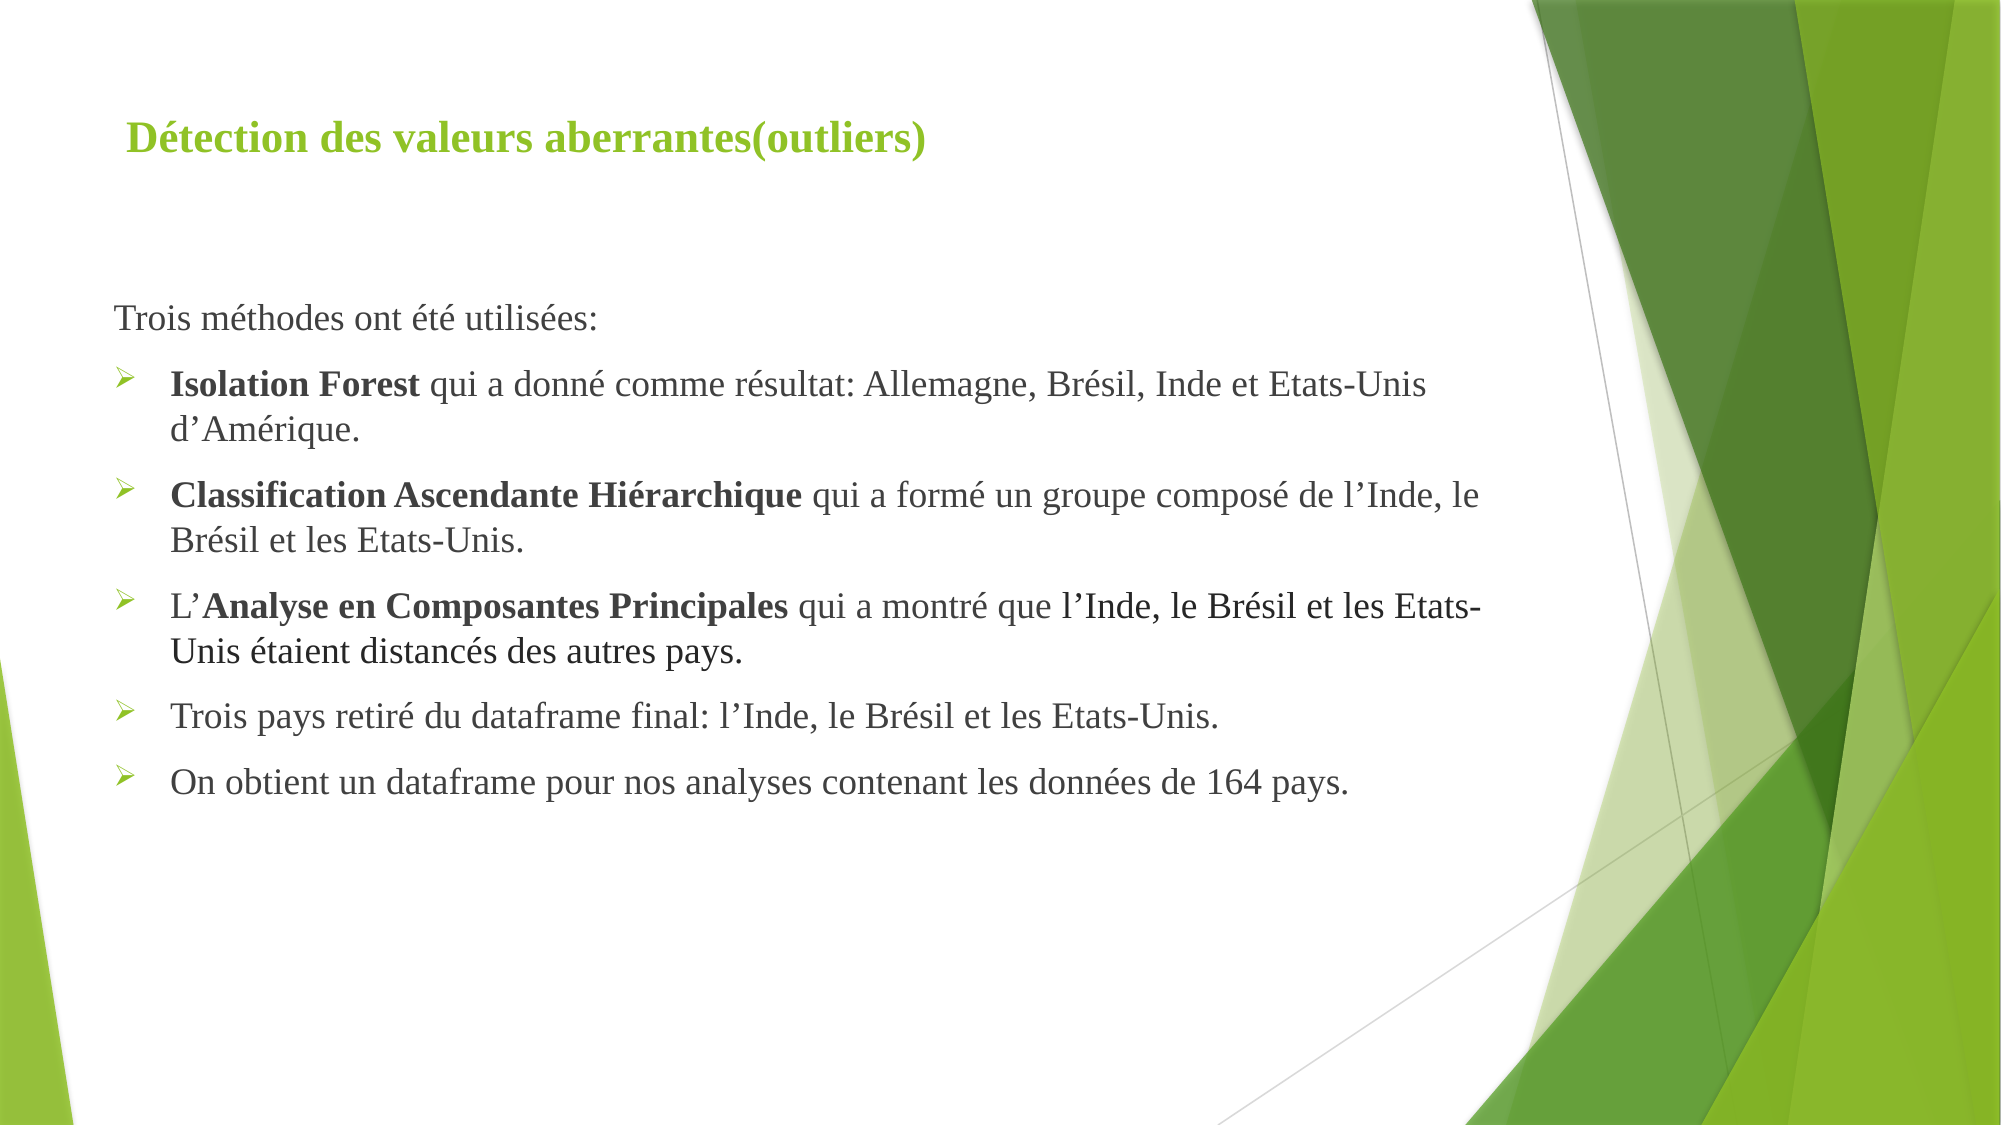

# Détection des valeurs aberrantes(outliers)
Trois méthodes ont été utilisées:
Isolation Forest qui a donné comme résultat: Allemagne, Brésil, Inde et Etats-Unis d’Amérique.
Classification Ascendante Hiérarchique qui a formé un groupe composé de l’Inde, le Brésil et les Etats-Unis.
L’Analyse en Composantes Principales qui a montré que l’Inde, le Brésil et les Etats-Unis étaient distancés des autres pays.
Trois pays retiré du dataframe final: l’Inde, le Brésil et les Etats-Unis.
On obtient un dataframe pour nos analyses contenant les données de 164 pays.